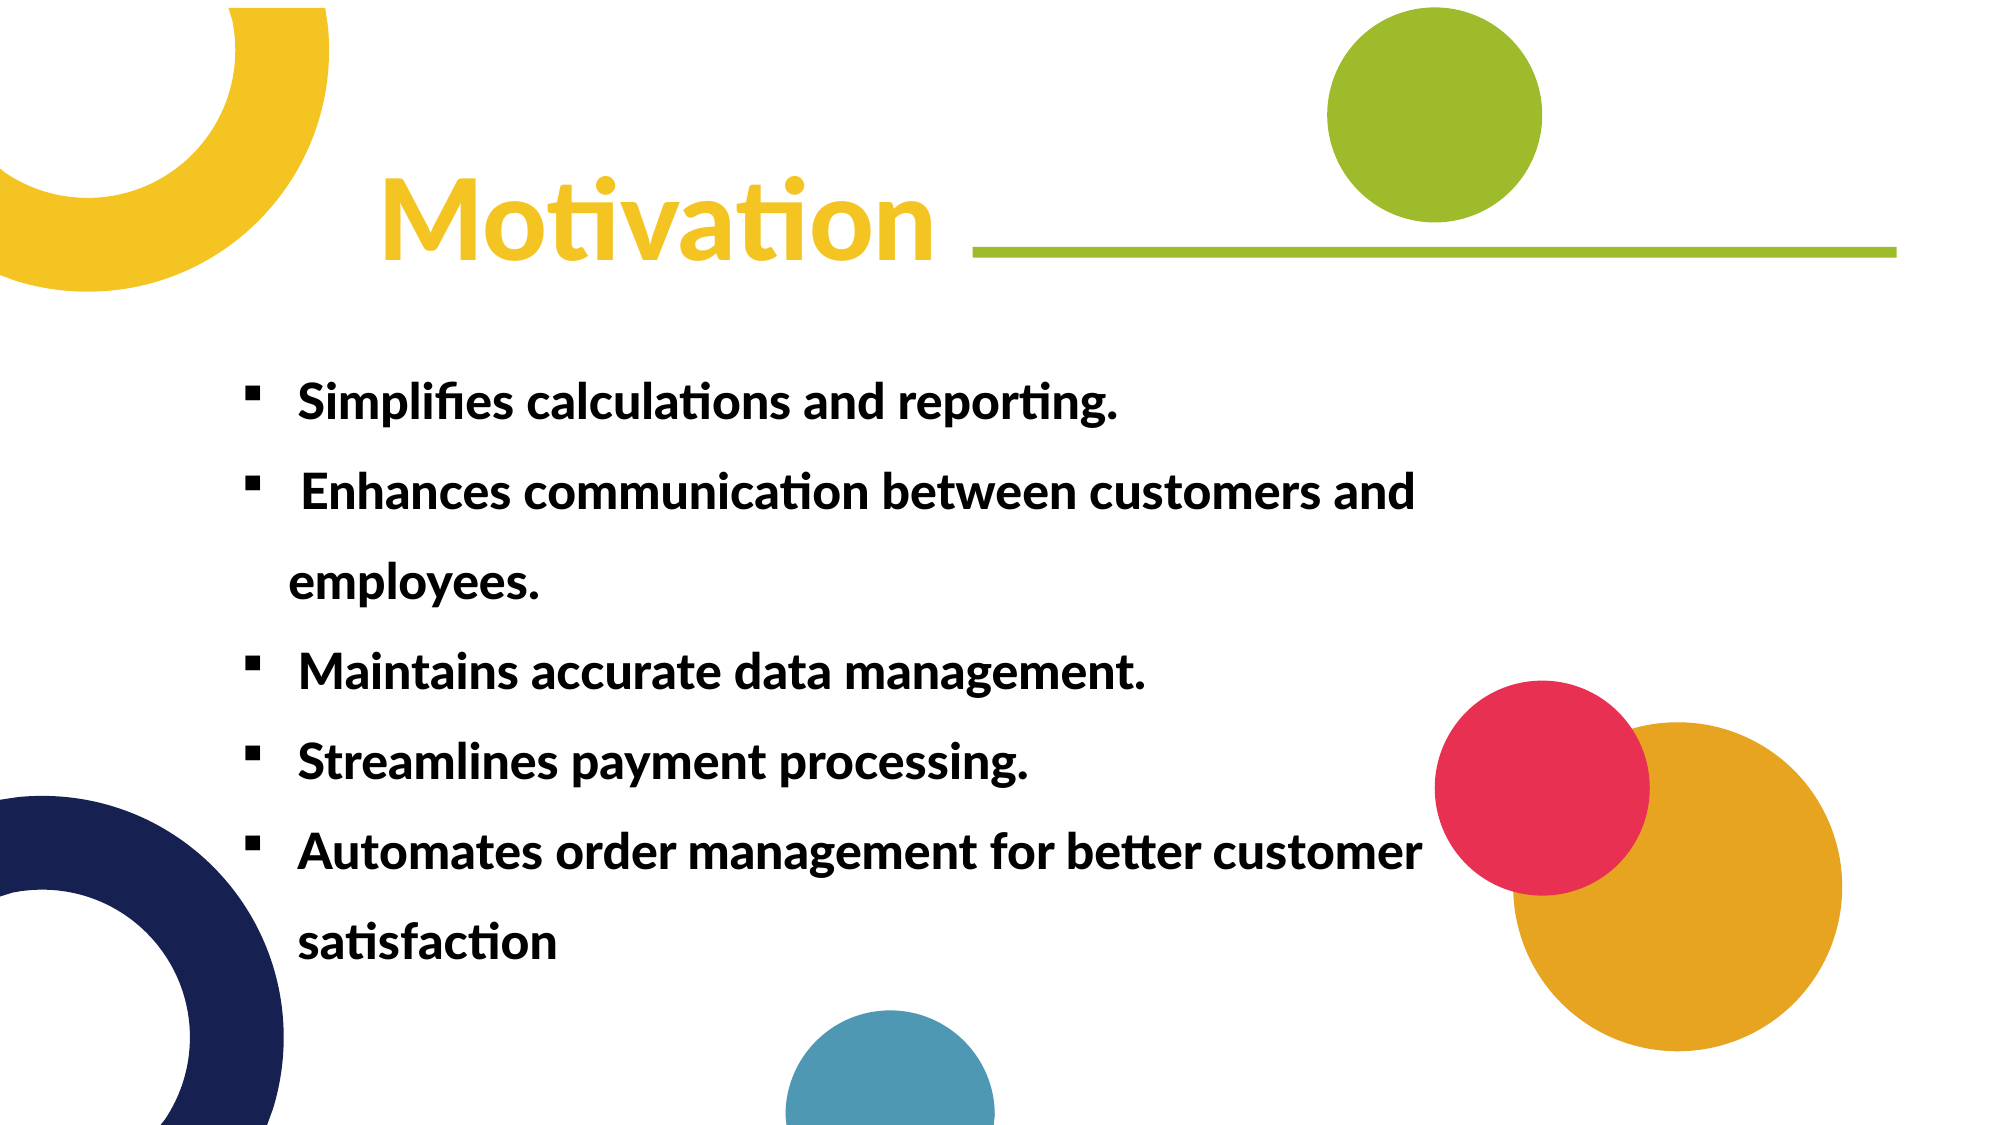

Motivation

Simplifies calculations and reporting.
 Enhances communication between customers and employees.
Maintains accurate data management.
Streamlines payment processing.
Automates order management for better customer satisfaction